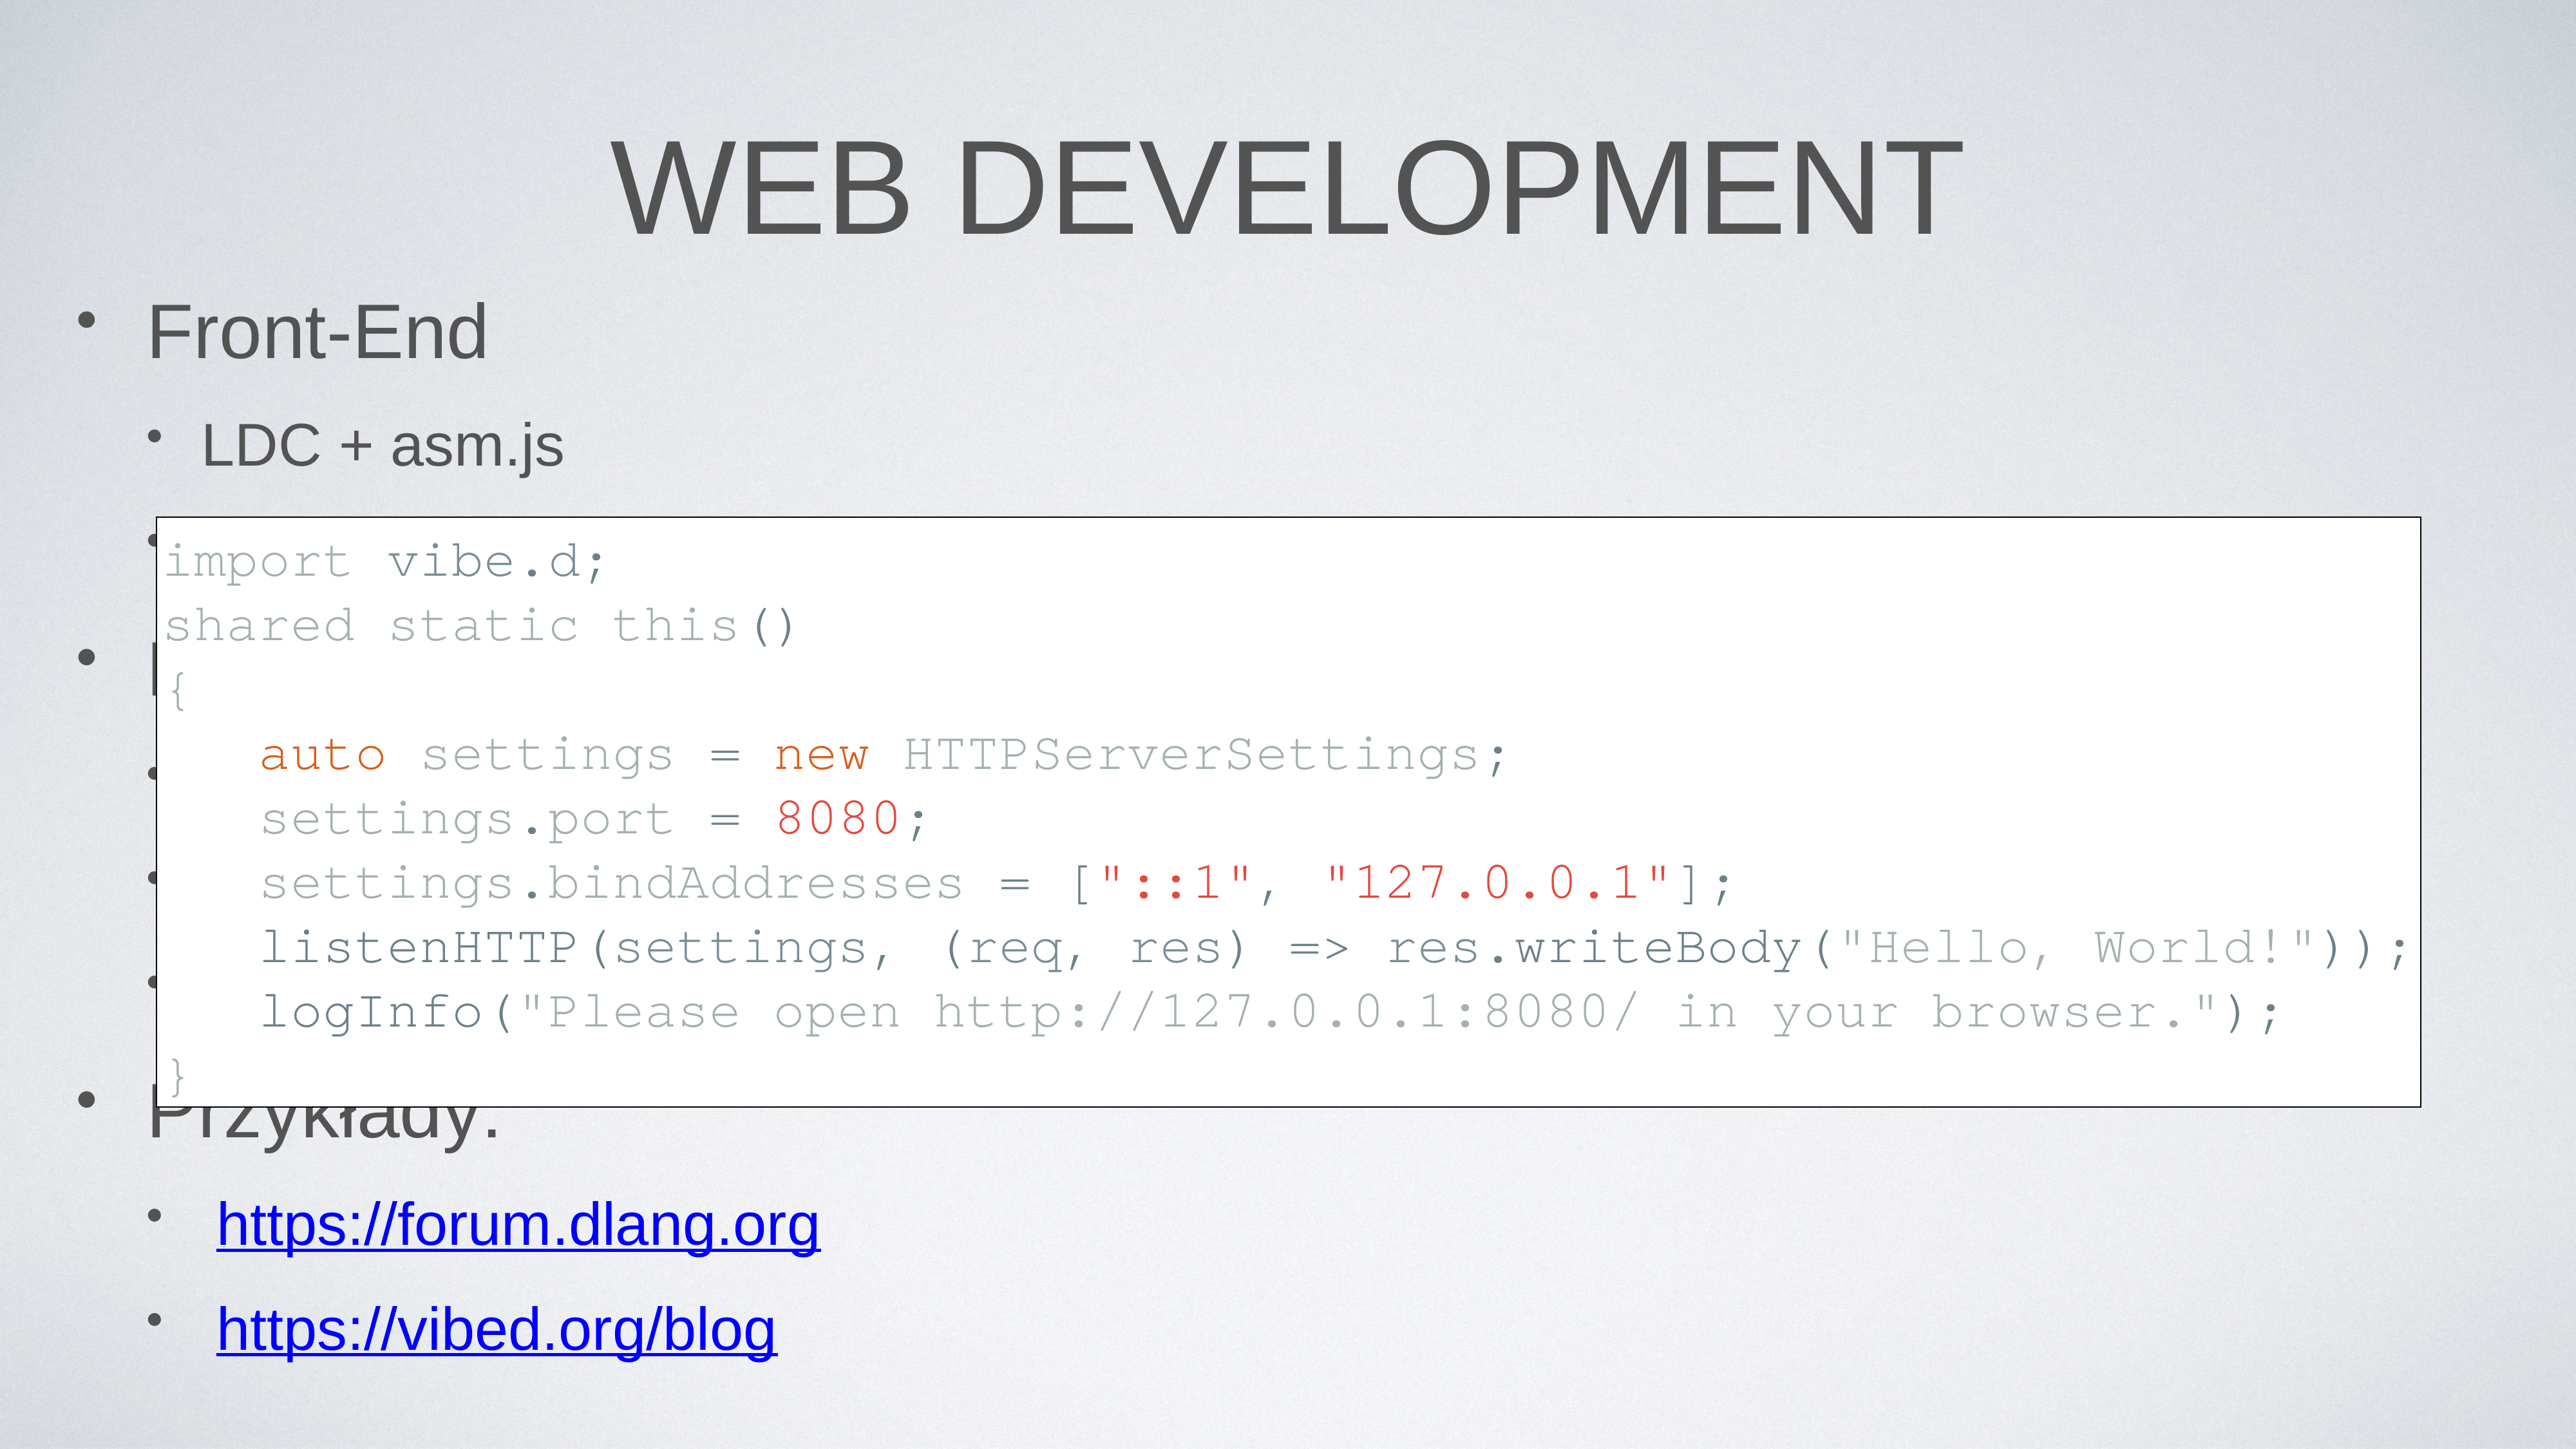

# Web development
Front-End
LDC + asm.js
vibe.d + generatory dla JS (rest interfejsy, websockety itd).
Back-End
vibe.d - https://vibed.org
ae.net - https://github.com/CyberShadow/ae
dub - manager pakietów - https://code.dlang.org
Przykłady:
https://forum.dlang.org
https://vibed.org/blog
import vibe.d;
shared static this()
{
	auto settings = new HTTPServerSettings;
	settings.port = 8080;
	settings.bindAddresses = ["::1", "127.0.0.1"];
	listenHTTP(settings, (req, res) => res.writeBody("Hello, World!"));
	logInfo("Please open http://127.0.0.1:8080/ in your browser.");
}